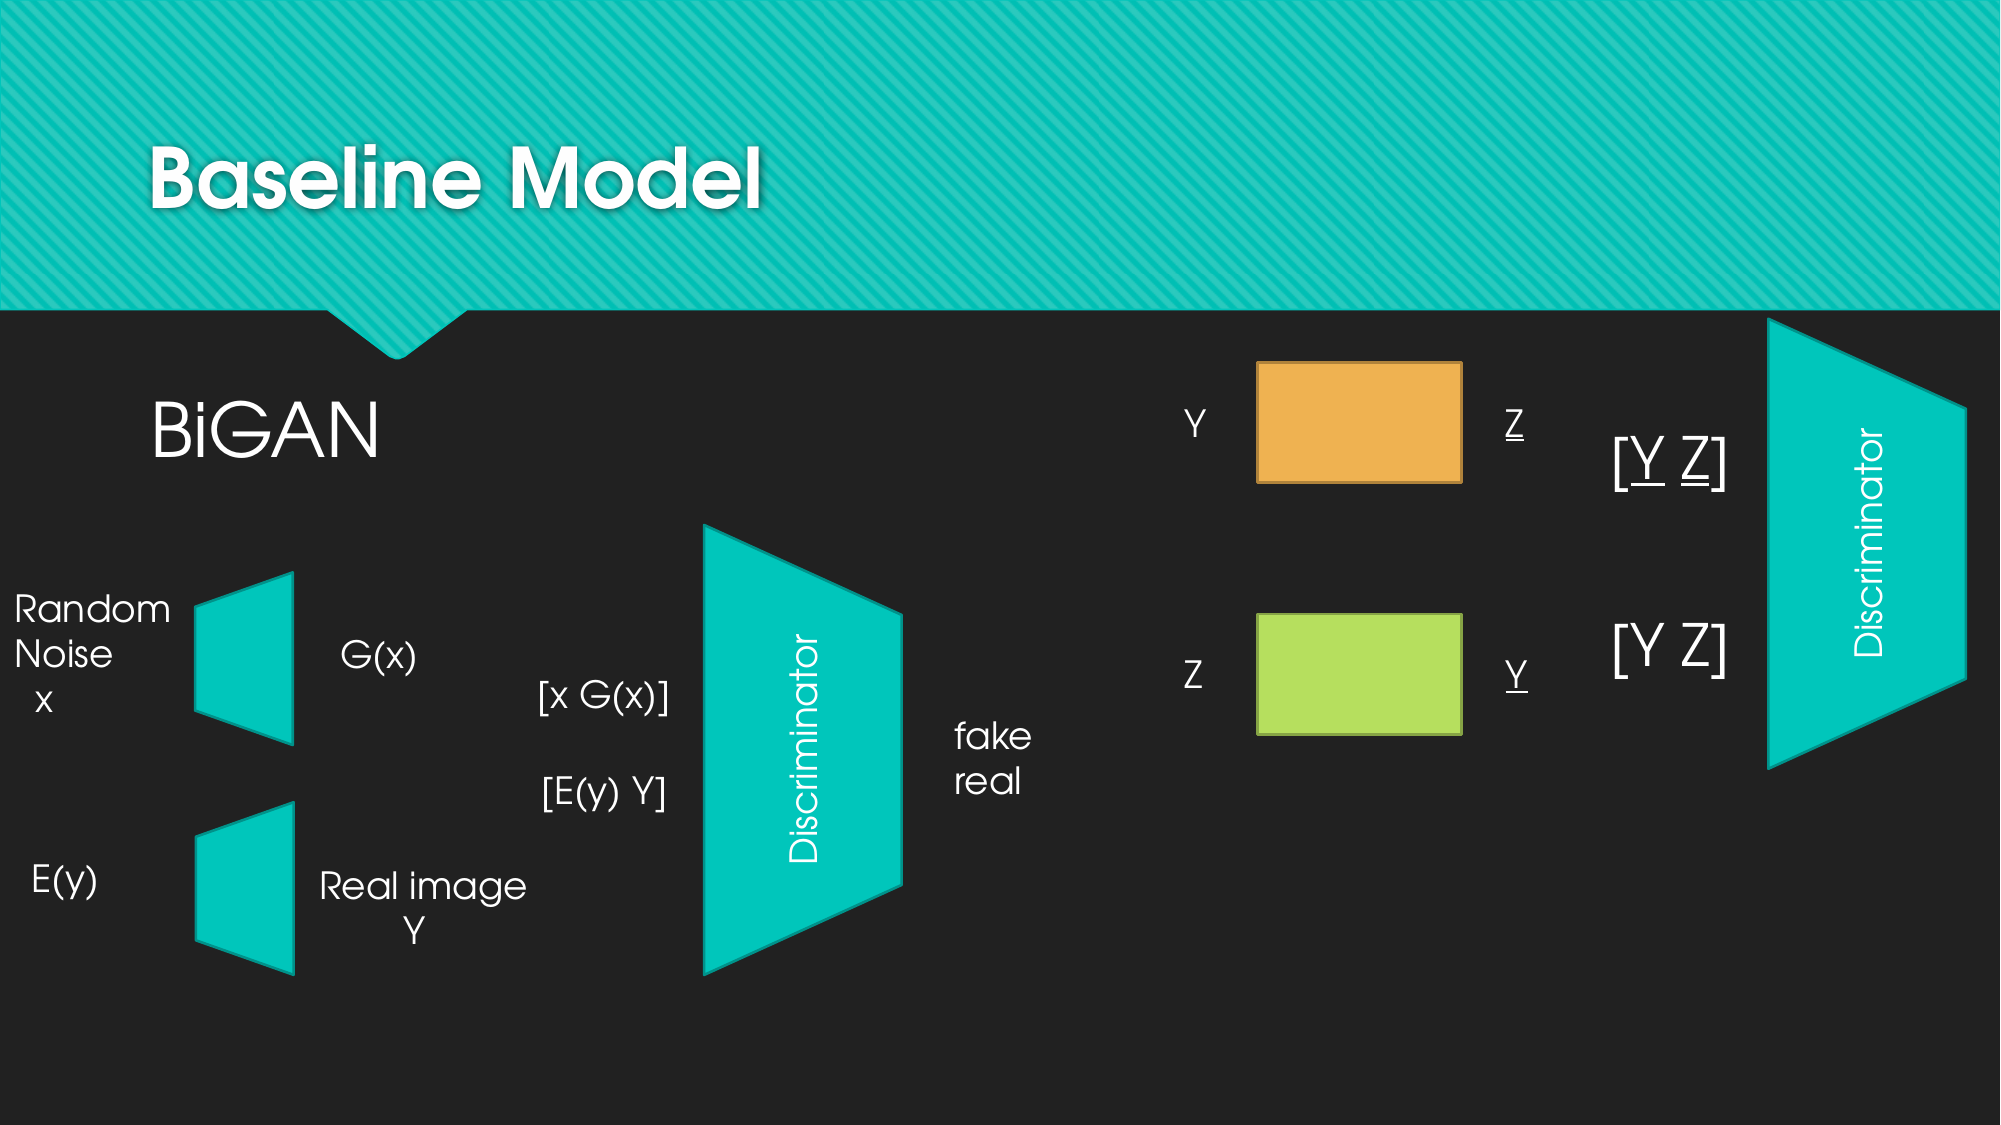

# Baseline Model

BiGAN
Y
Z
[Y Z]
Discriminator
Random
Noise
  x
[Y Z]

G(x)
Z
Y
Discriminator
[x G(x)]
fake
real
[E(y) Y]

E(y)
Real image
        Y